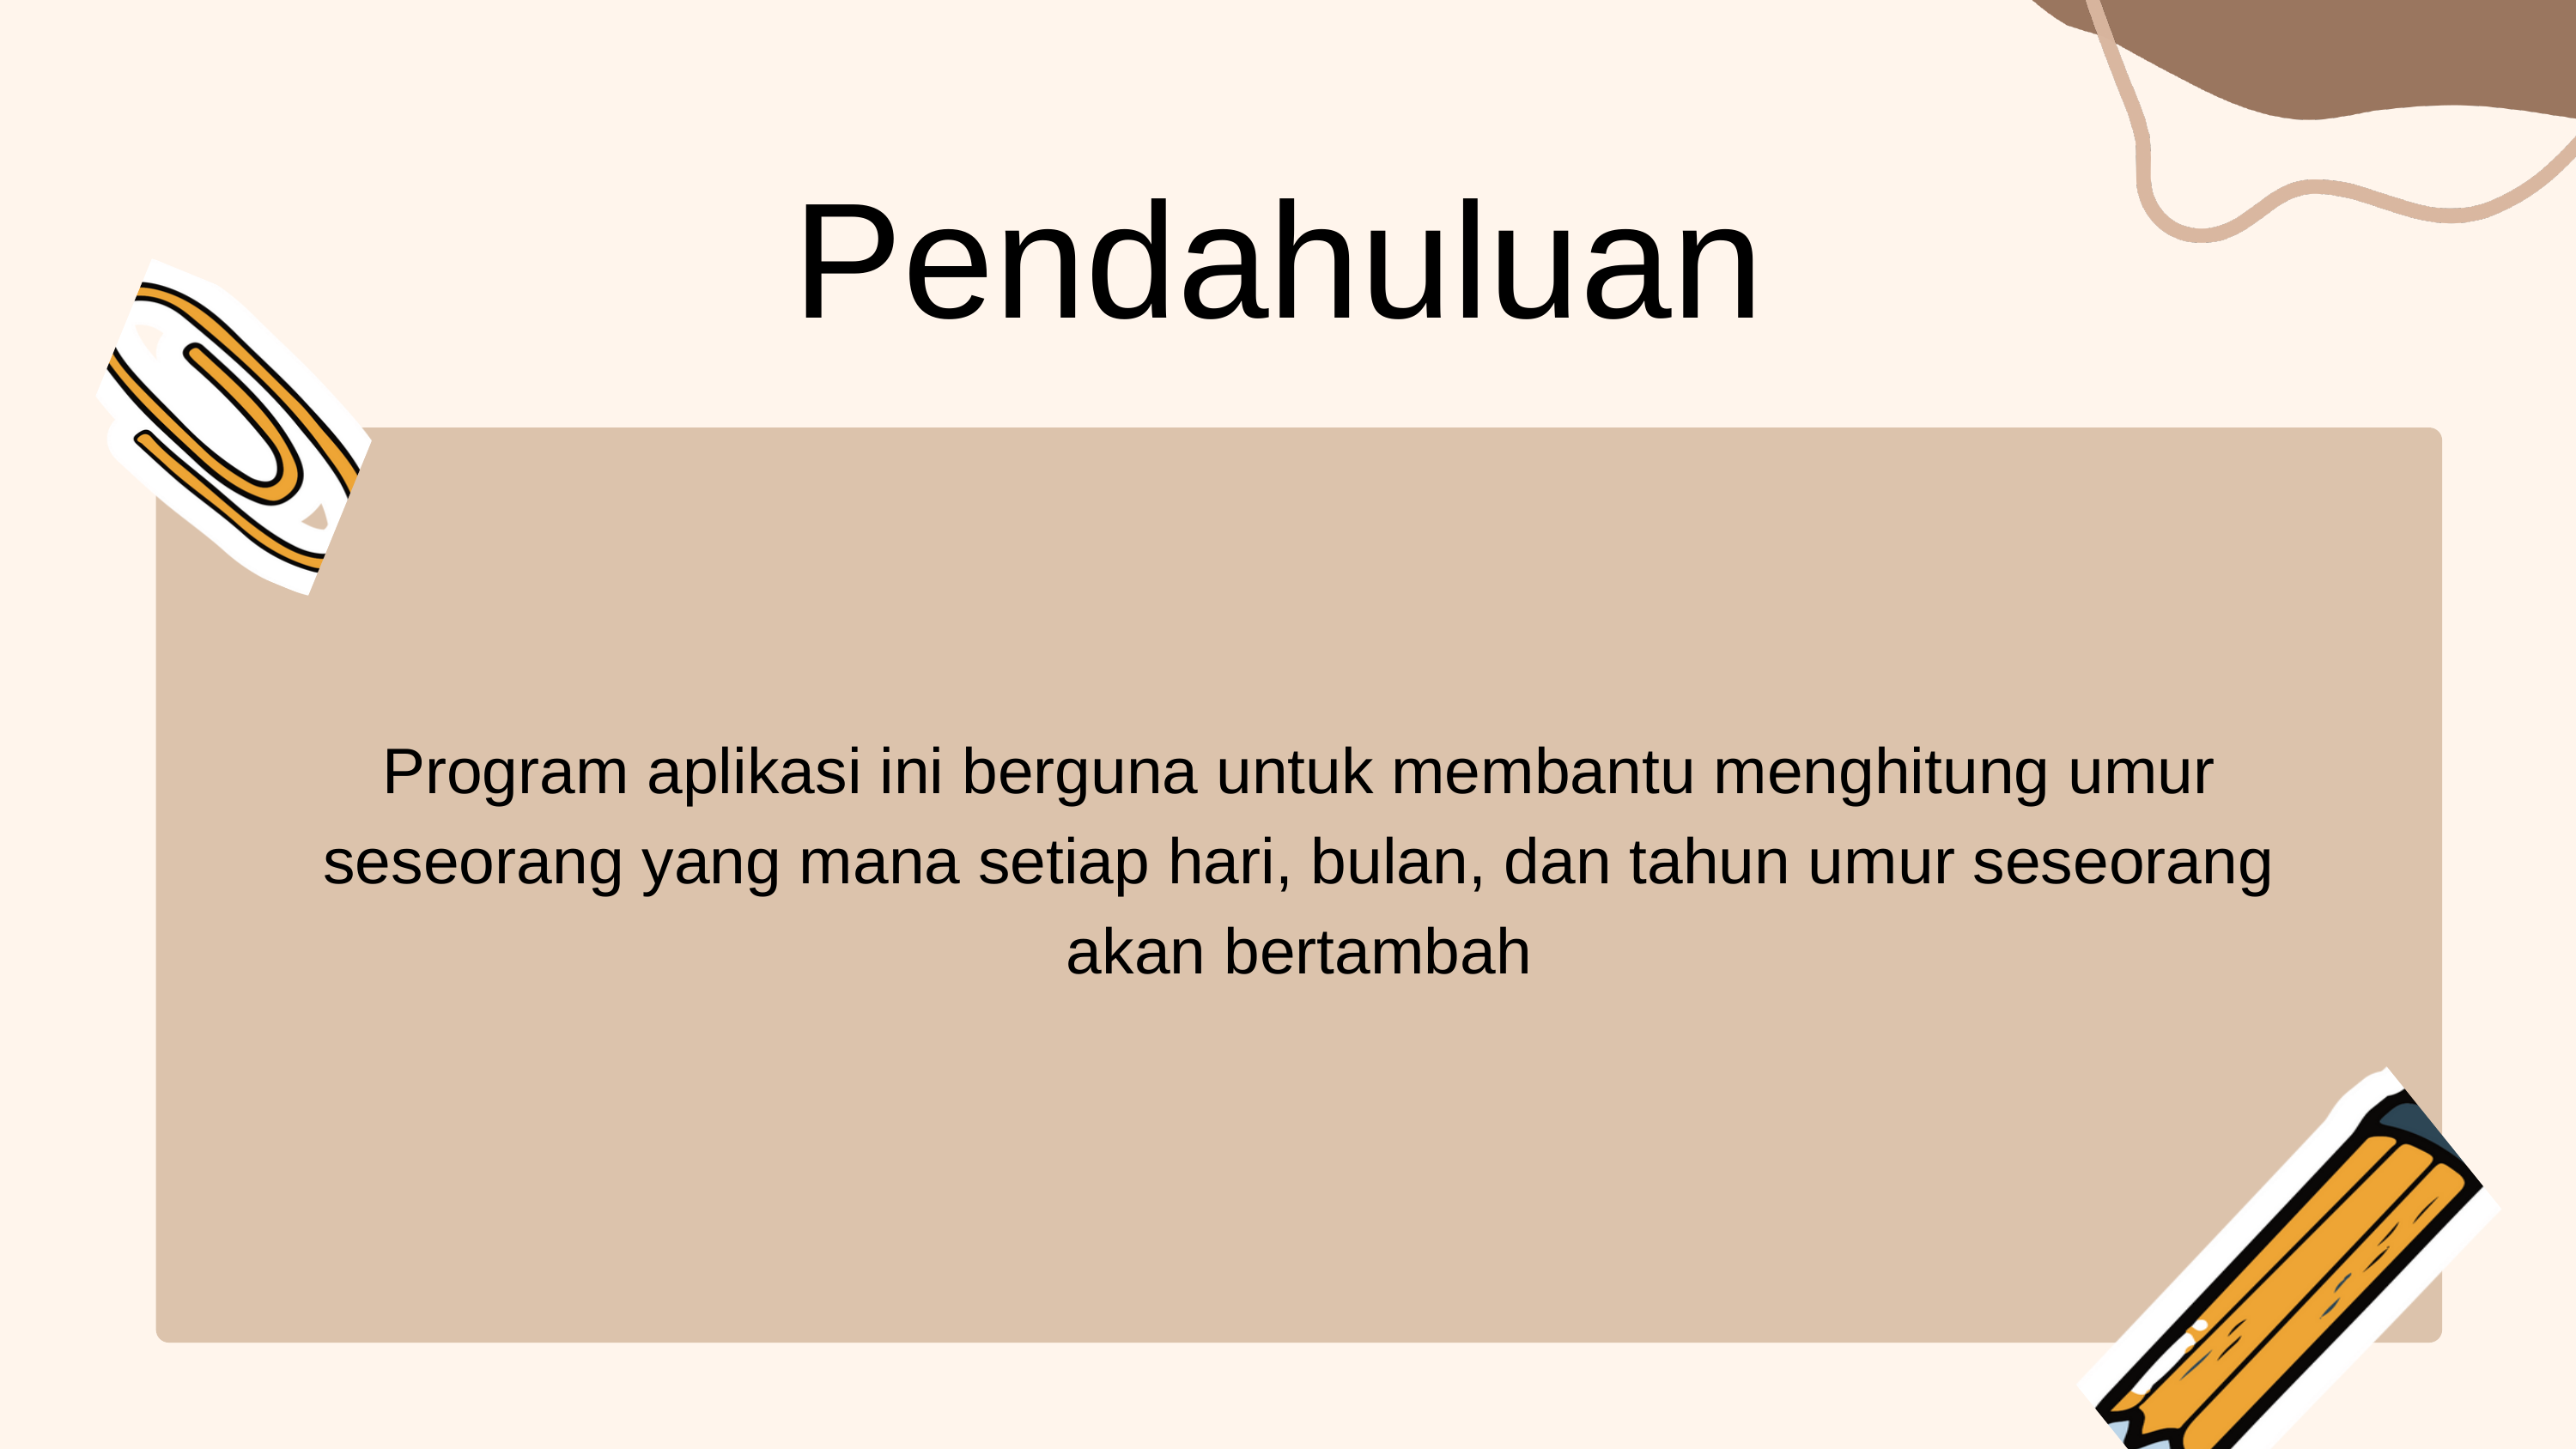

Pendahuluan

Program aplikasi ini berguna untuk membantu menghitung umur seseorang yang mana setiap hari, bulan, dan tahun umur seseorang akan bertambah